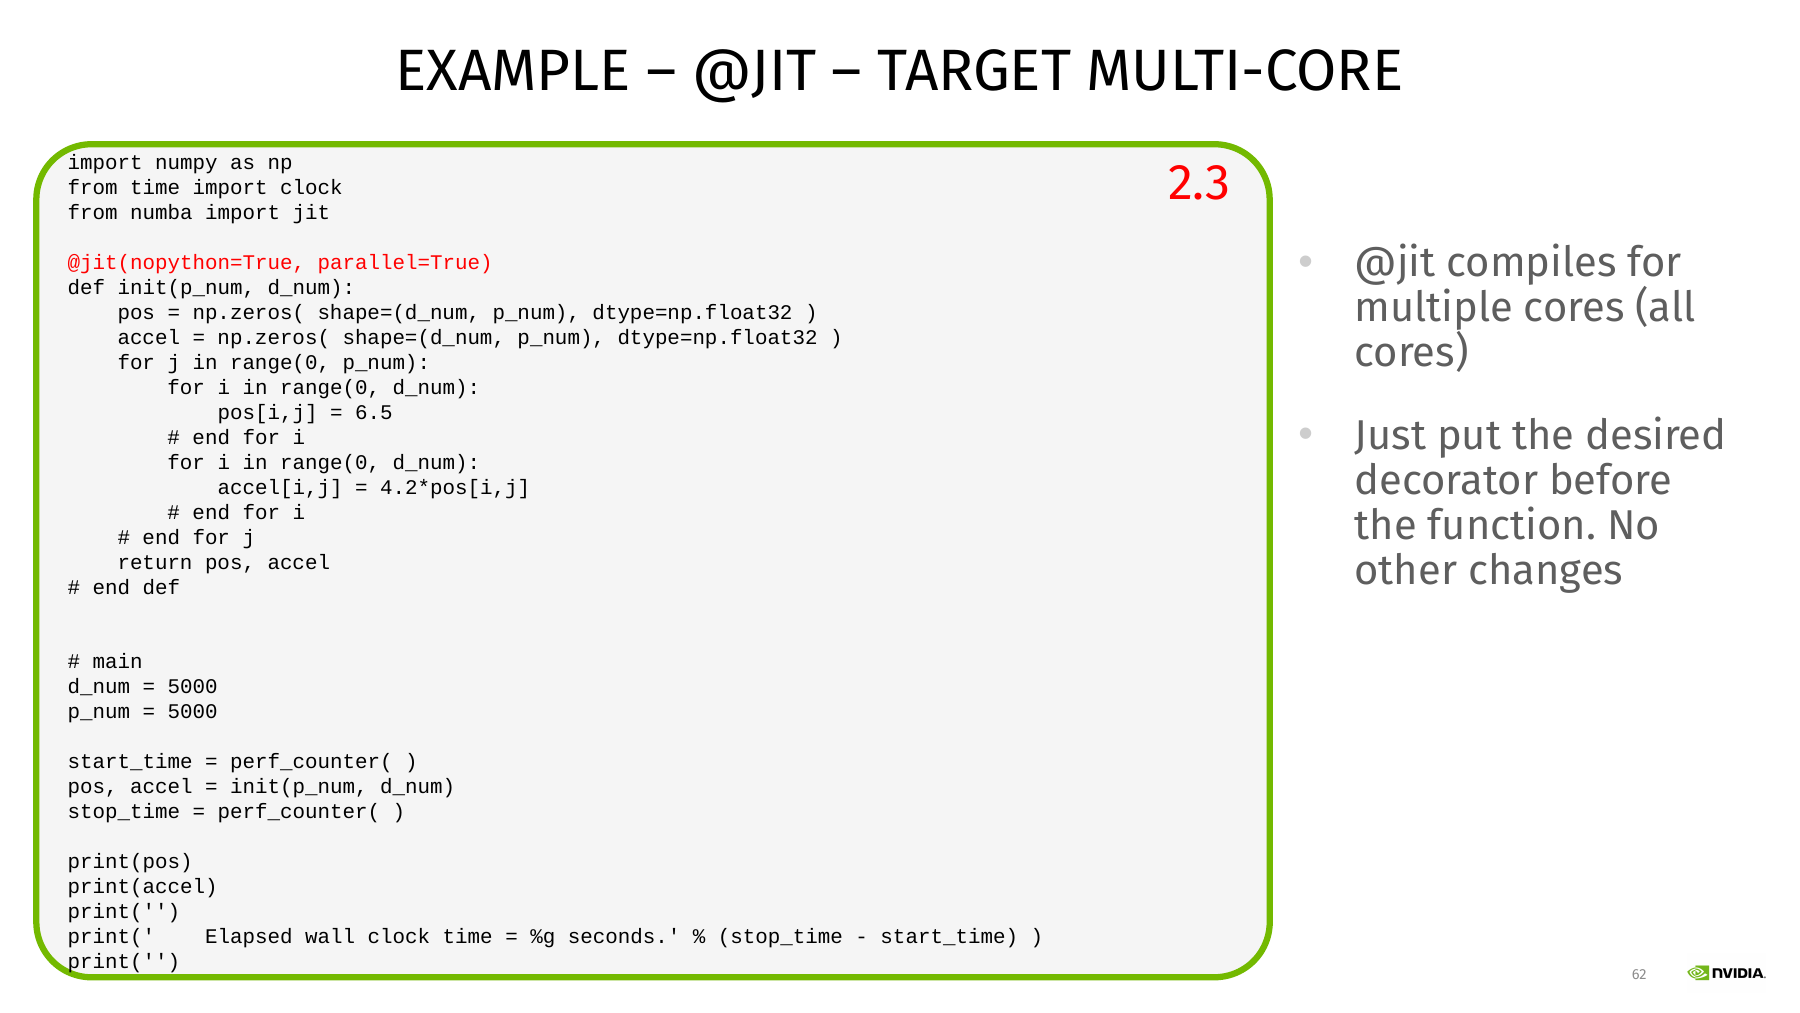

# Example – @jit – target Multi-COre
import numpy as np
from time import clock
from numba import jit

@jit(nopython=True, parallel=True)
def init(p_num, d_num):
    pos = np.zeros( shape=(d_num, p_num), dtype=np.float32 )
    accel = np.zeros( shape=(d_num, p_num), dtype=np.float32 )
    for j in range(0, p_num):
        for i in range(0, d_num):
            pos[i,j] = 6.5
        # end for i
        for i in range(0, d_num):
            accel[i,j] = 4.2*pos[i,j]
        # end for i
    # end for j
    return pos, accel
# end def

# main
d_num = 5000
p_num = 5000

start_time = perf_counter( )
pos, accel = init(p_num, d_num)
stop_time = perf_counter( )

print(pos)
print(accel)
print('')
print('    Elapsed wall clock time = %g seconds.' % (stop_time - start_time) )
print('')
2.3
@jit compiles for multiple cores (all cores)
Just put the desired decorator before the function. No other changes